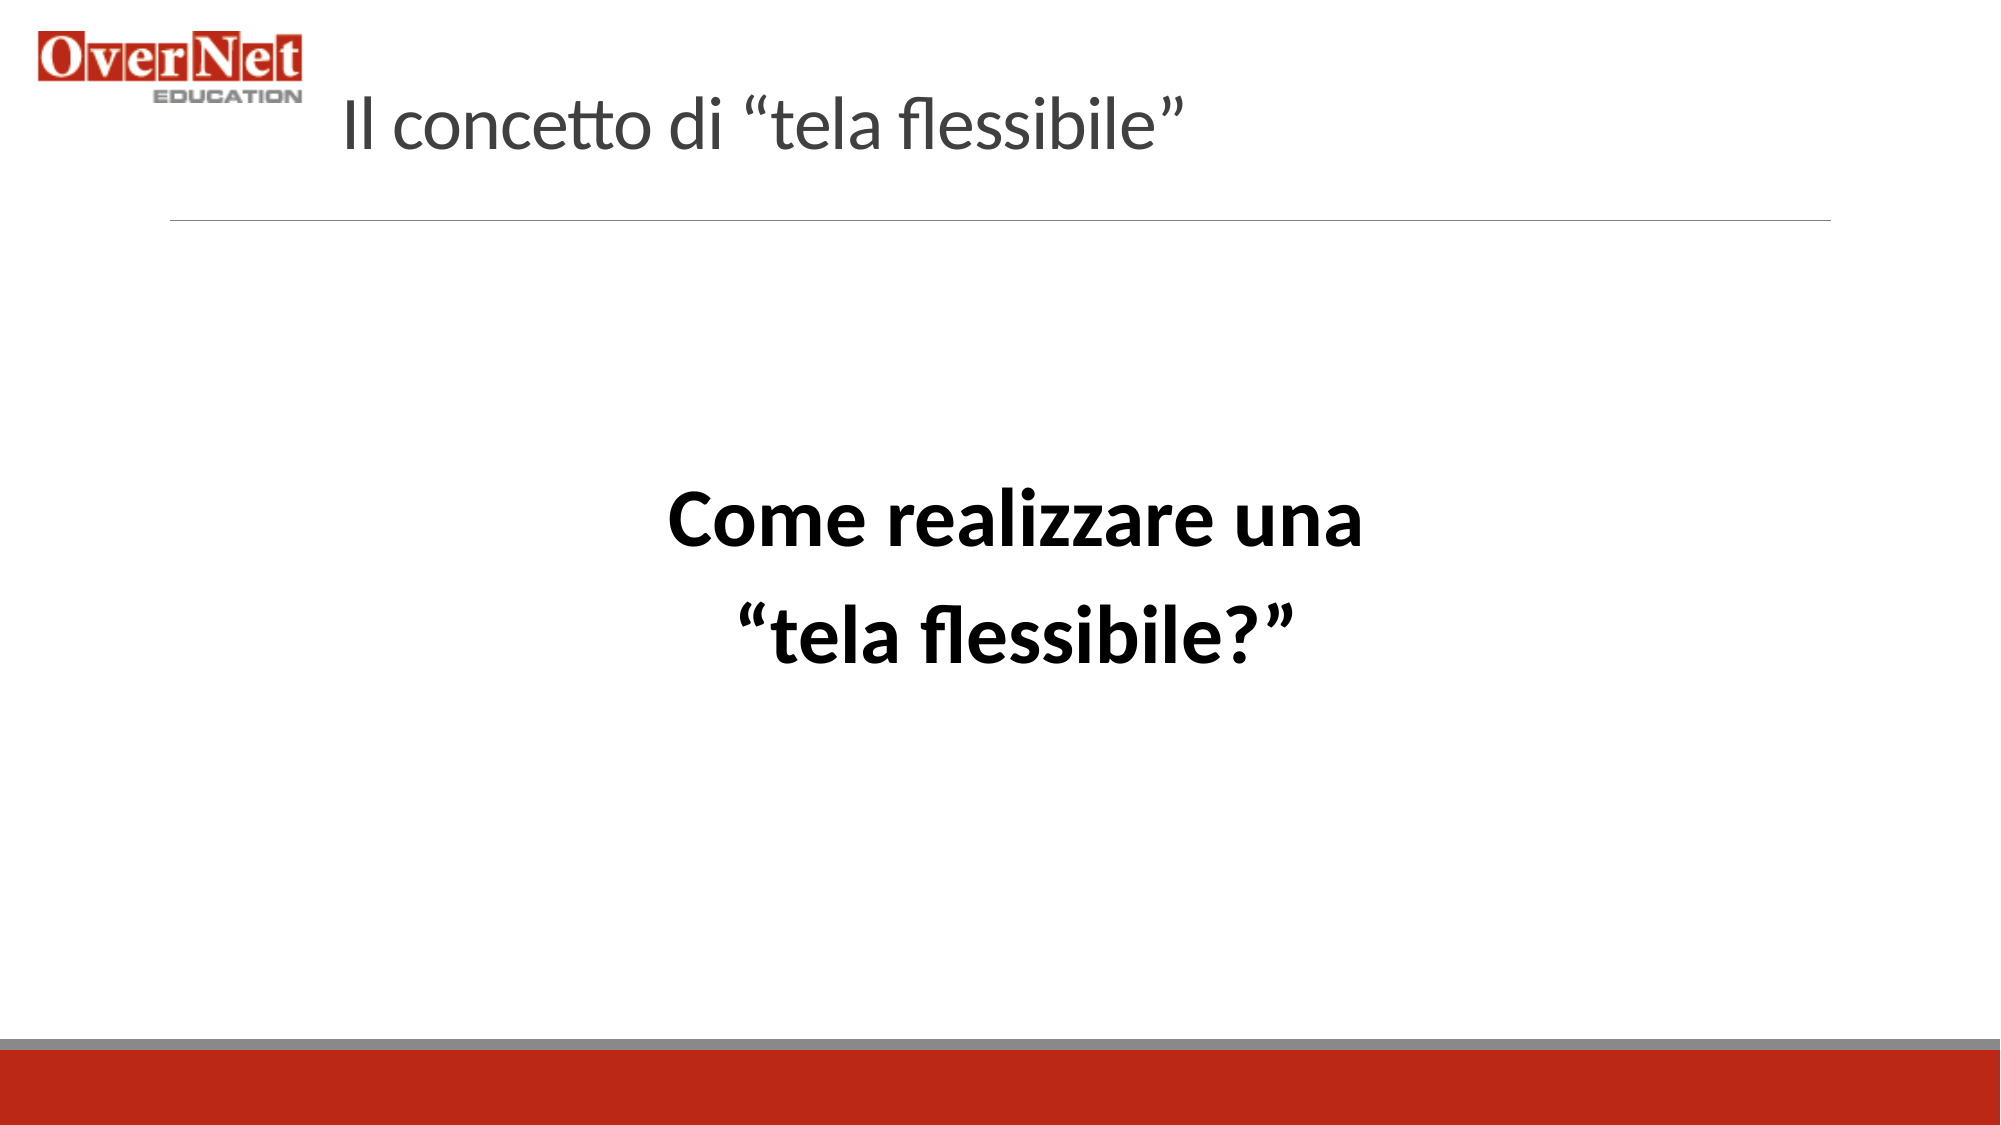

# Il concetto di “tela flessibile”
Come realizzare una
“tela flessibile?”